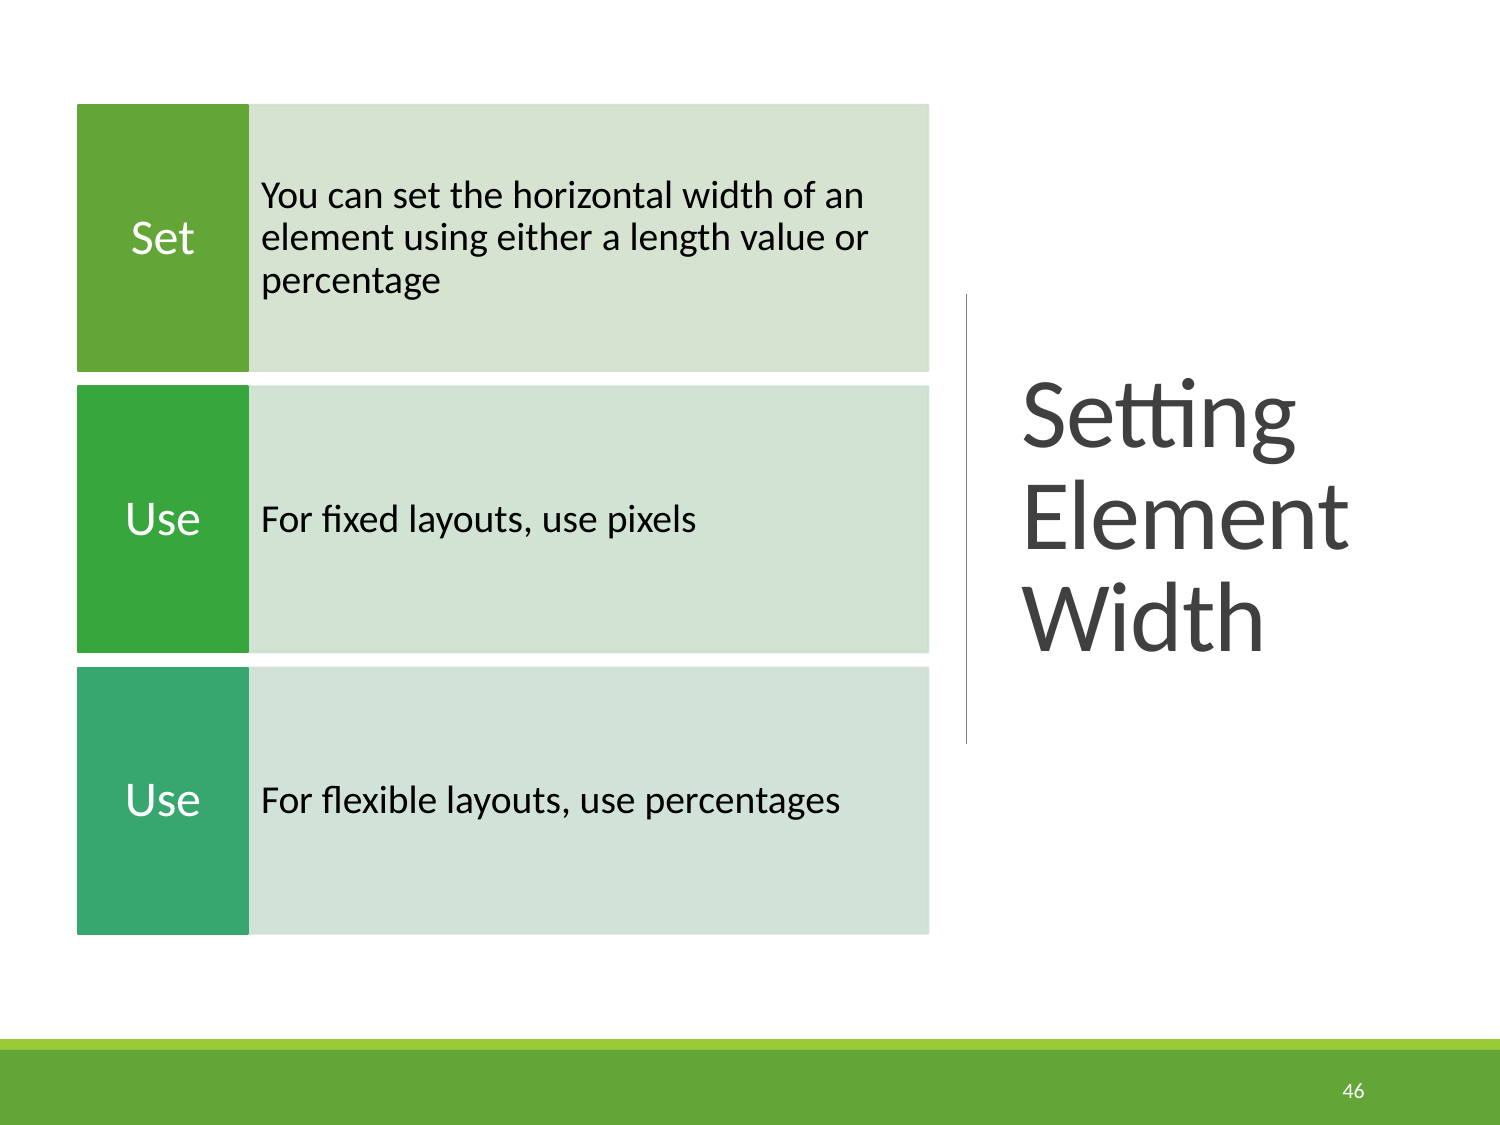

# Setting Element Width
You can set the horizontal width of an element using either a length value or percentage
Set
For fixed layouts, use pixels
Use
For flexible layouts, use percentages
Use

46